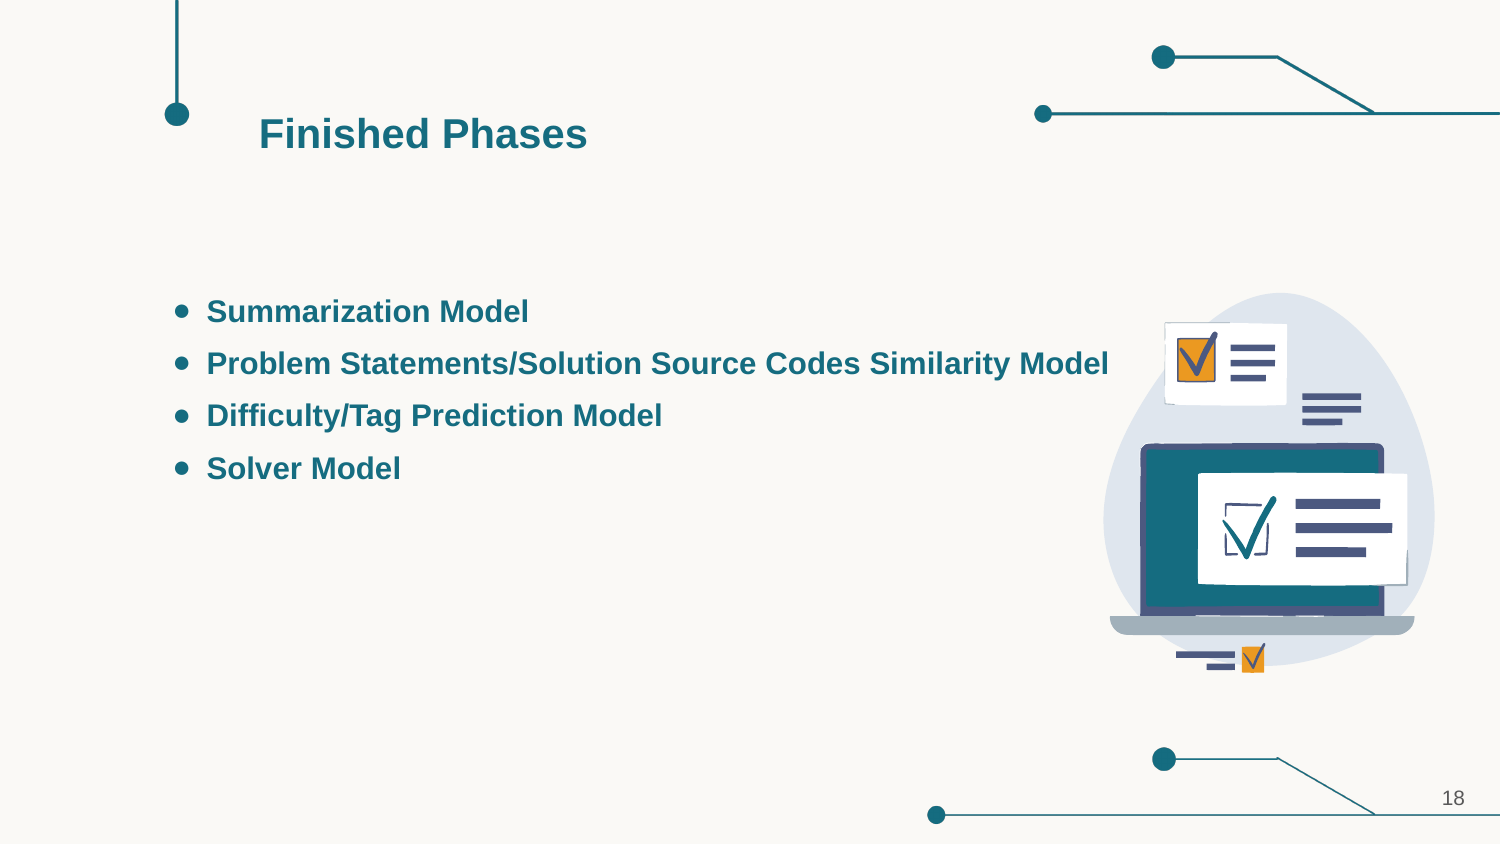

Finished Phases
Summarization Model
Problem Statements/Solution Source Codes Similarity Model
Difficulty/Tag Prediction Model
Solver Model

18